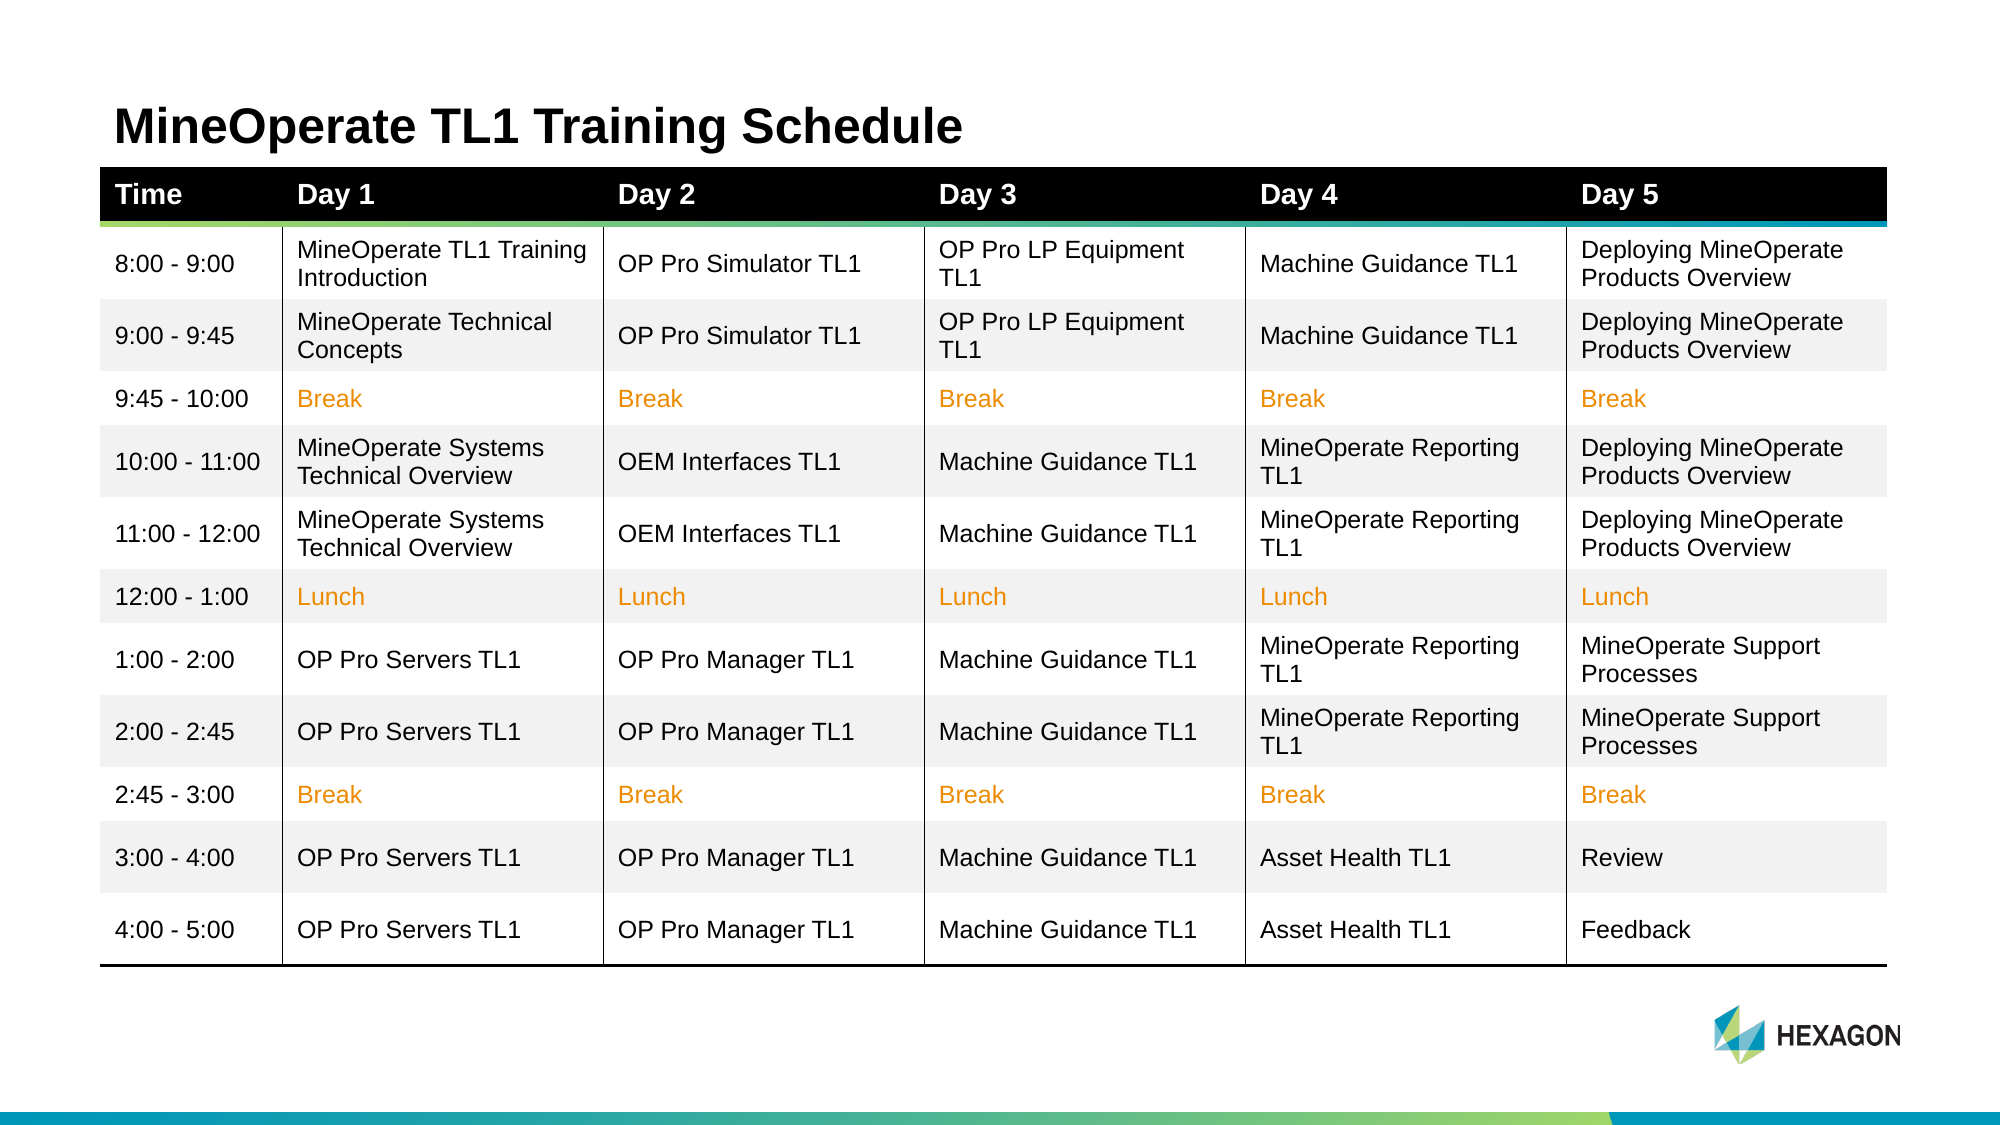

# MineOperate TL1 Training Schedule
| Time | Day 1 | Day 2 | Day 3 | Day 4 | Day 5 |
| --- | --- | --- | --- | --- | --- |
|  |  |  |  |  |  |
| 8:00 - 9:00 | MineOperate TL1 Training Introduction | OP Pro Simulator TL1 | OP Pro LP Equipment TL1 | Machine Guidance TL1 | Deploying MineOperate Products Overview |
| 9:00 - 9:45 | MineOperate Technical Concepts | OP Pro Simulator TL1 | OP Pro LP Equipment TL1 | Machine Guidance TL1 | Deploying MineOperate Products Overview |
| 9:45 - 10:00 | Break | Break | Break | Break | Break |
| 10:00 - 11:00 | MineOperate Systems Technical Overview | OEM Interfaces TL1 | Machine Guidance TL1 | MineOperate Reporting TL1 | Deploying MineOperate Products Overview |
| 11:00 - 12:00 | MineOperate Systems Technical Overview | OEM Interfaces TL1 | Machine Guidance TL1 | MineOperate Reporting TL1 | Deploying MineOperate Products Overview |
| 12:00 - 1:00 | Lunch | Lunch | Lunch | Lunch | Lunch |
| 1:00 - 2:00 | OP Pro Servers TL1 | OP Pro Manager TL1 | Machine Guidance TL1 | MineOperate Reporting TL1 | MineOperate Support Processes |
| 2:00 - 2:45 | OP Pro Servers TL1 | OP Pro Manager TL1 | Machine Guidance TL1 | MineOperate Reporting TL1 | MineOperate Support Processes |
| 2:45 - 3:00 | Break | Break | Break | Break | Break |
| 3:00 - 4:00 | OP Pro Servers TL1 | OP Pro Manager TL1 | Machine Guidance TL1 | Asset Health TL1 | Review |
| 4:00 - 5:00 | OP Pro Servers TL1 | OP Pro Manager TL1 | Machine Guidance TL1 | Asset Health TL1 | Feedback |